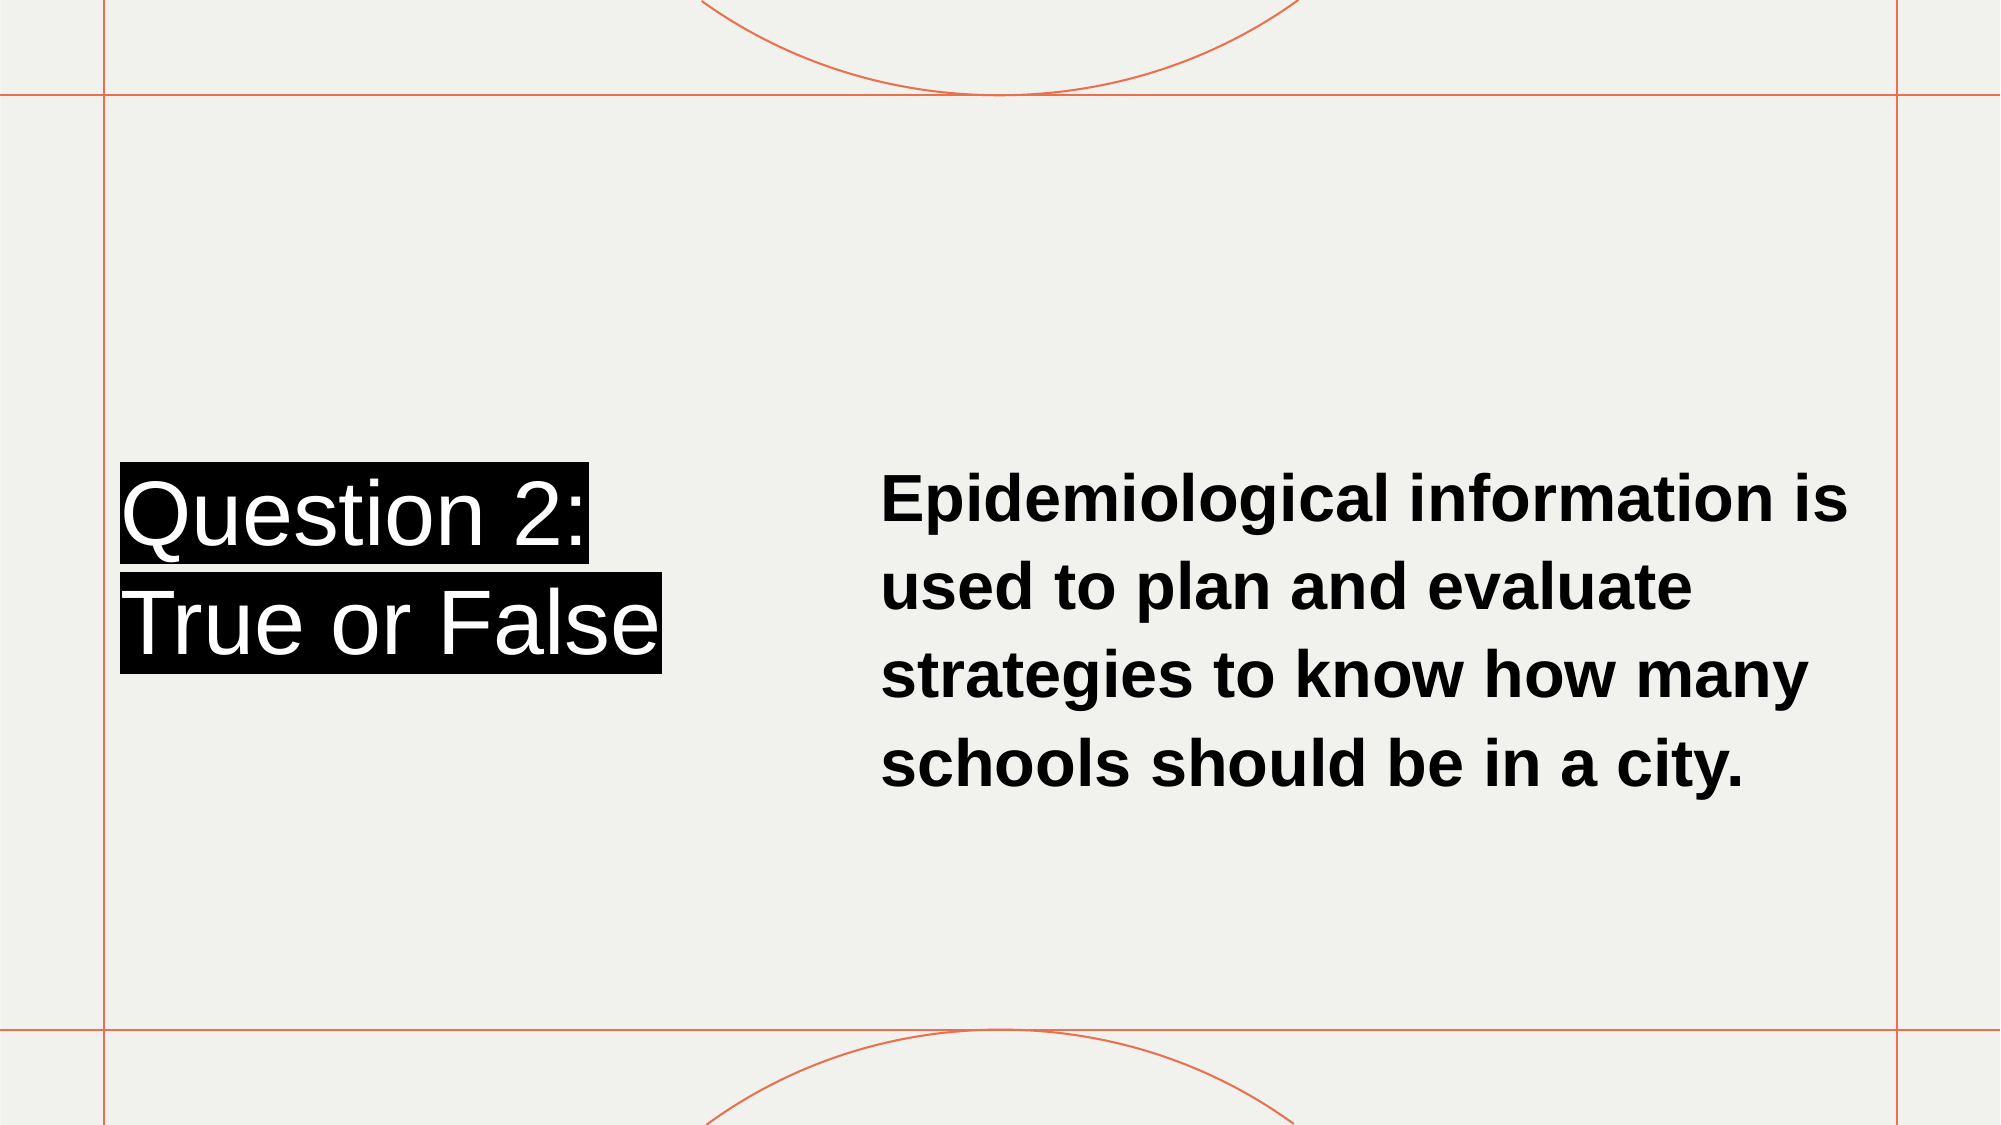

Epidemiological information is used to plan and evaluate strategies to know how many schools should be in a city.
# Question 2: True or False